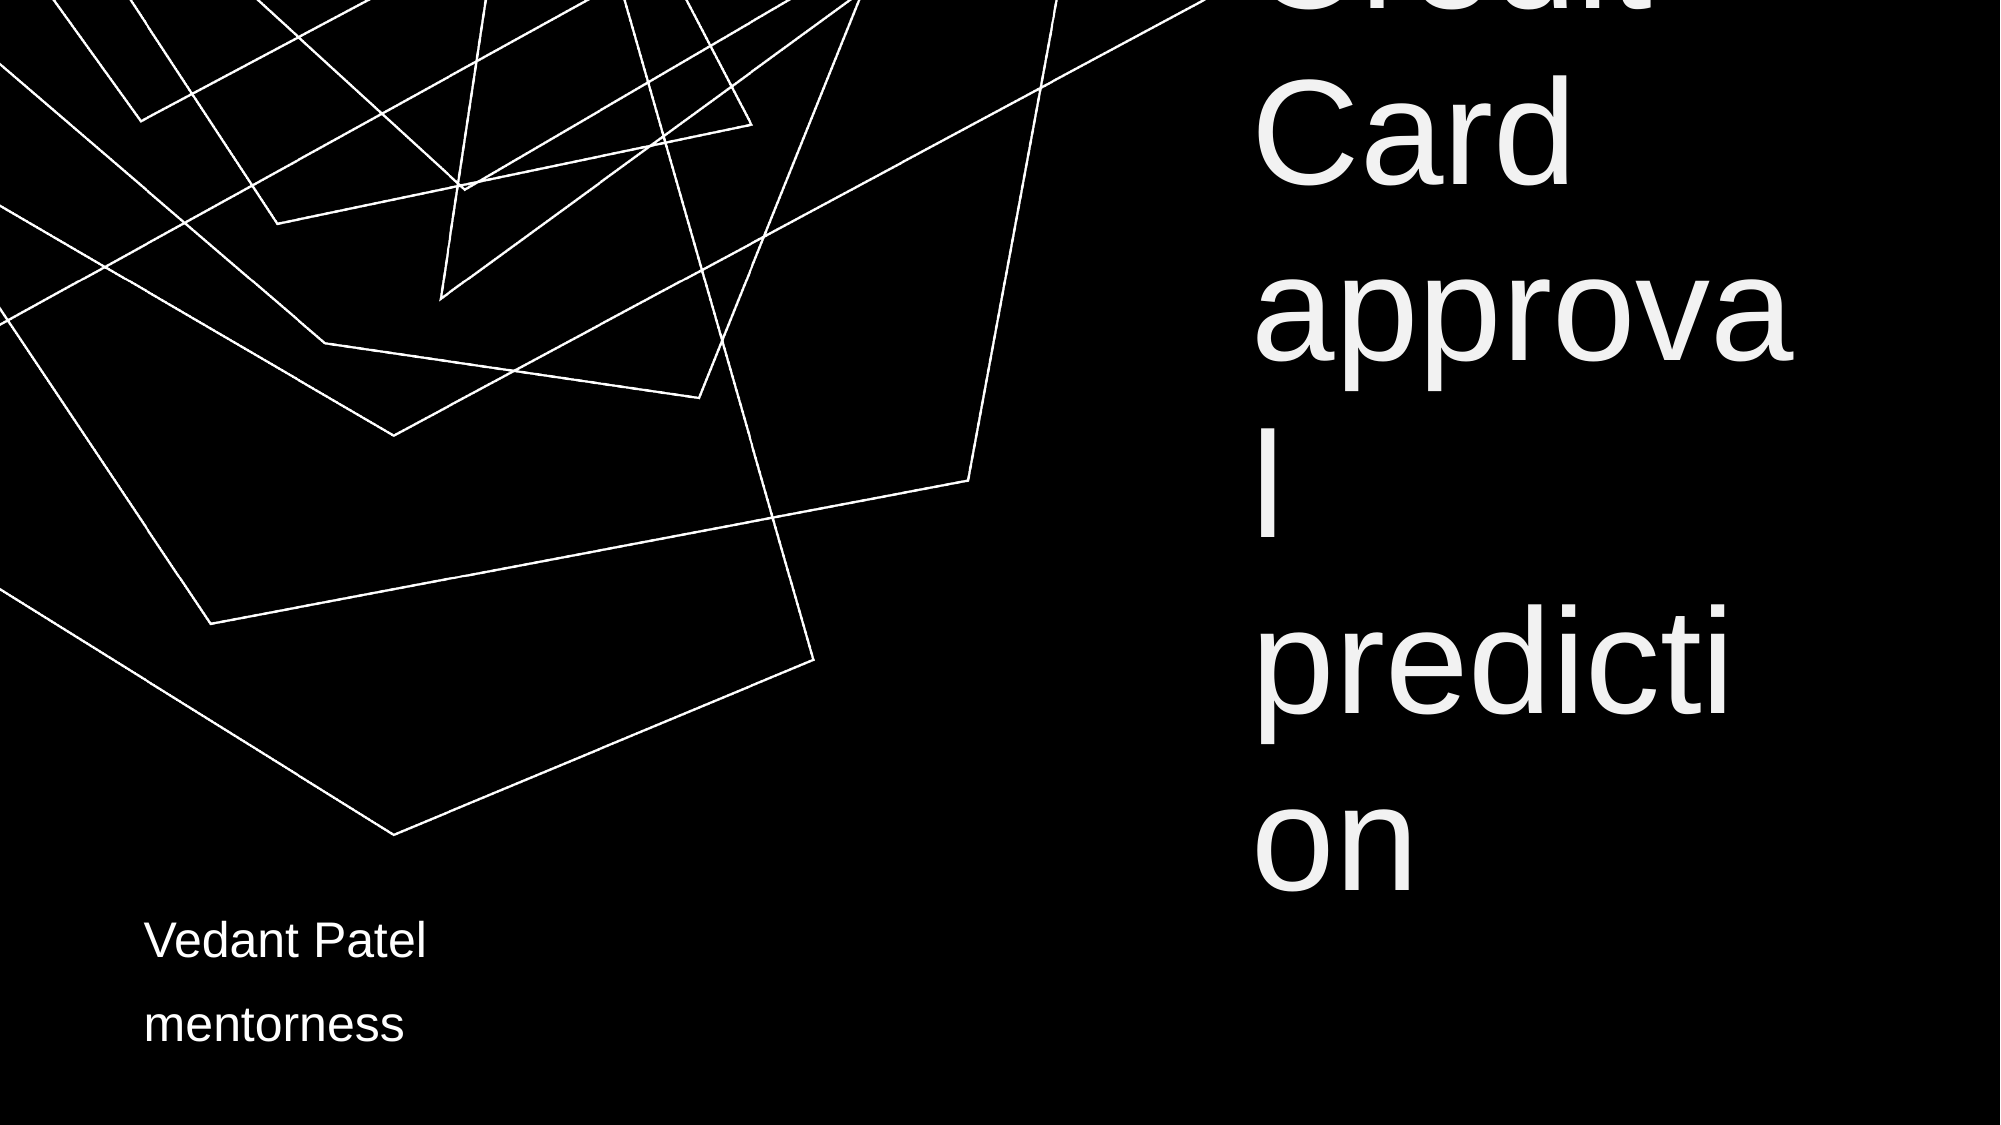

# Credit Card approval prediction
Vedant Patel
mentorness